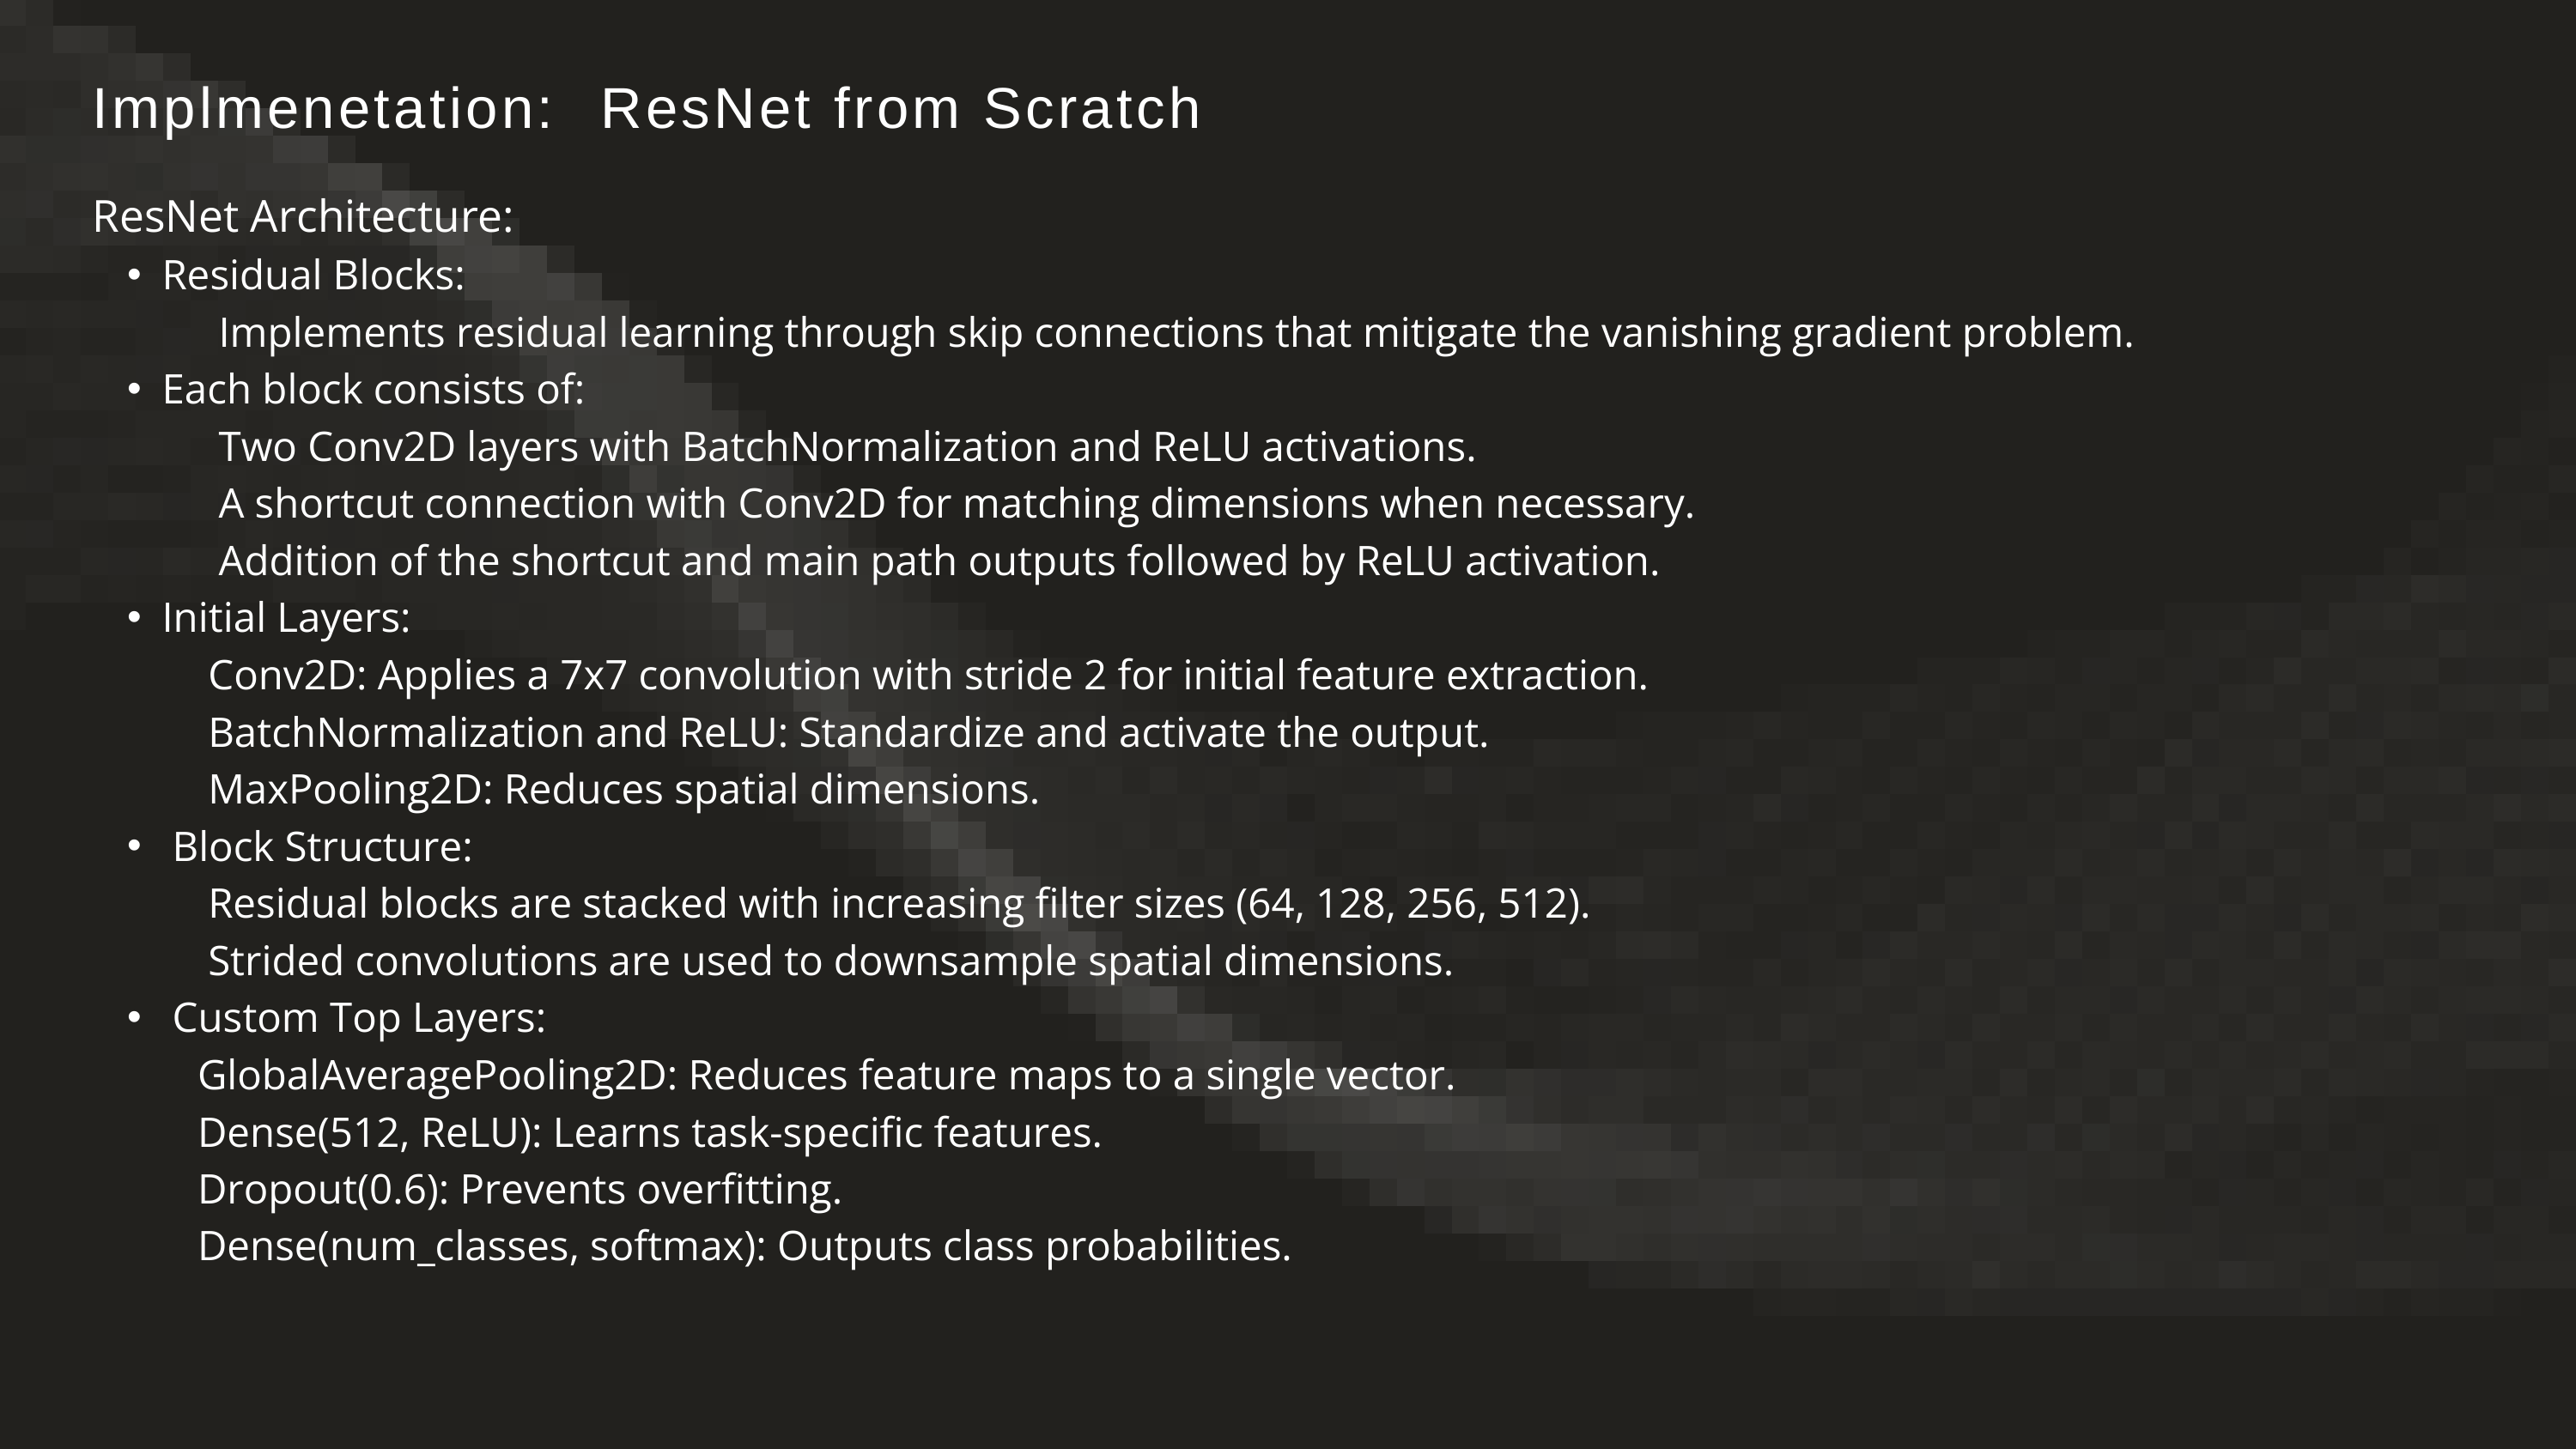

Implmenetation:
ResNet from Scratch

ResNet Architecture:
Residual Blocks:
            Implements residual learning through skip connections that mitigate the vanishing gradient problem.
Each block consists of:
            Two Conv2D layers with BatchNormalization and ReLU activations.
            A shortcut connection with Conv2D for matching dimensions when necessary.
            Addition of the shortcut and main path outputs followed by ReLU activation.
Initial Layers:
           Conv2D: Applies a 7x7 convolution with stride 2 for initial feature extraction.
           BatchNormalization and ReLU: Standardize and activate the output.
           MaxPooling2D: Reduces spatial dimensions.
 Block Structure:
           Residual blocks are stacked with increasing filter sizes (64, 128, 256, 512).
           Strided convolutions are used to downsample spatial dimensions.
 Custom Top Layers:
          GlobalAveragePooling2D: Reduces feature maps to a single vector.
          Dense(512, ReLU): Learns task-specific features.
          Dropout(0.6): Prevents overfitting.
          Dense(num_classes, softmax): Outputs class probabilities.